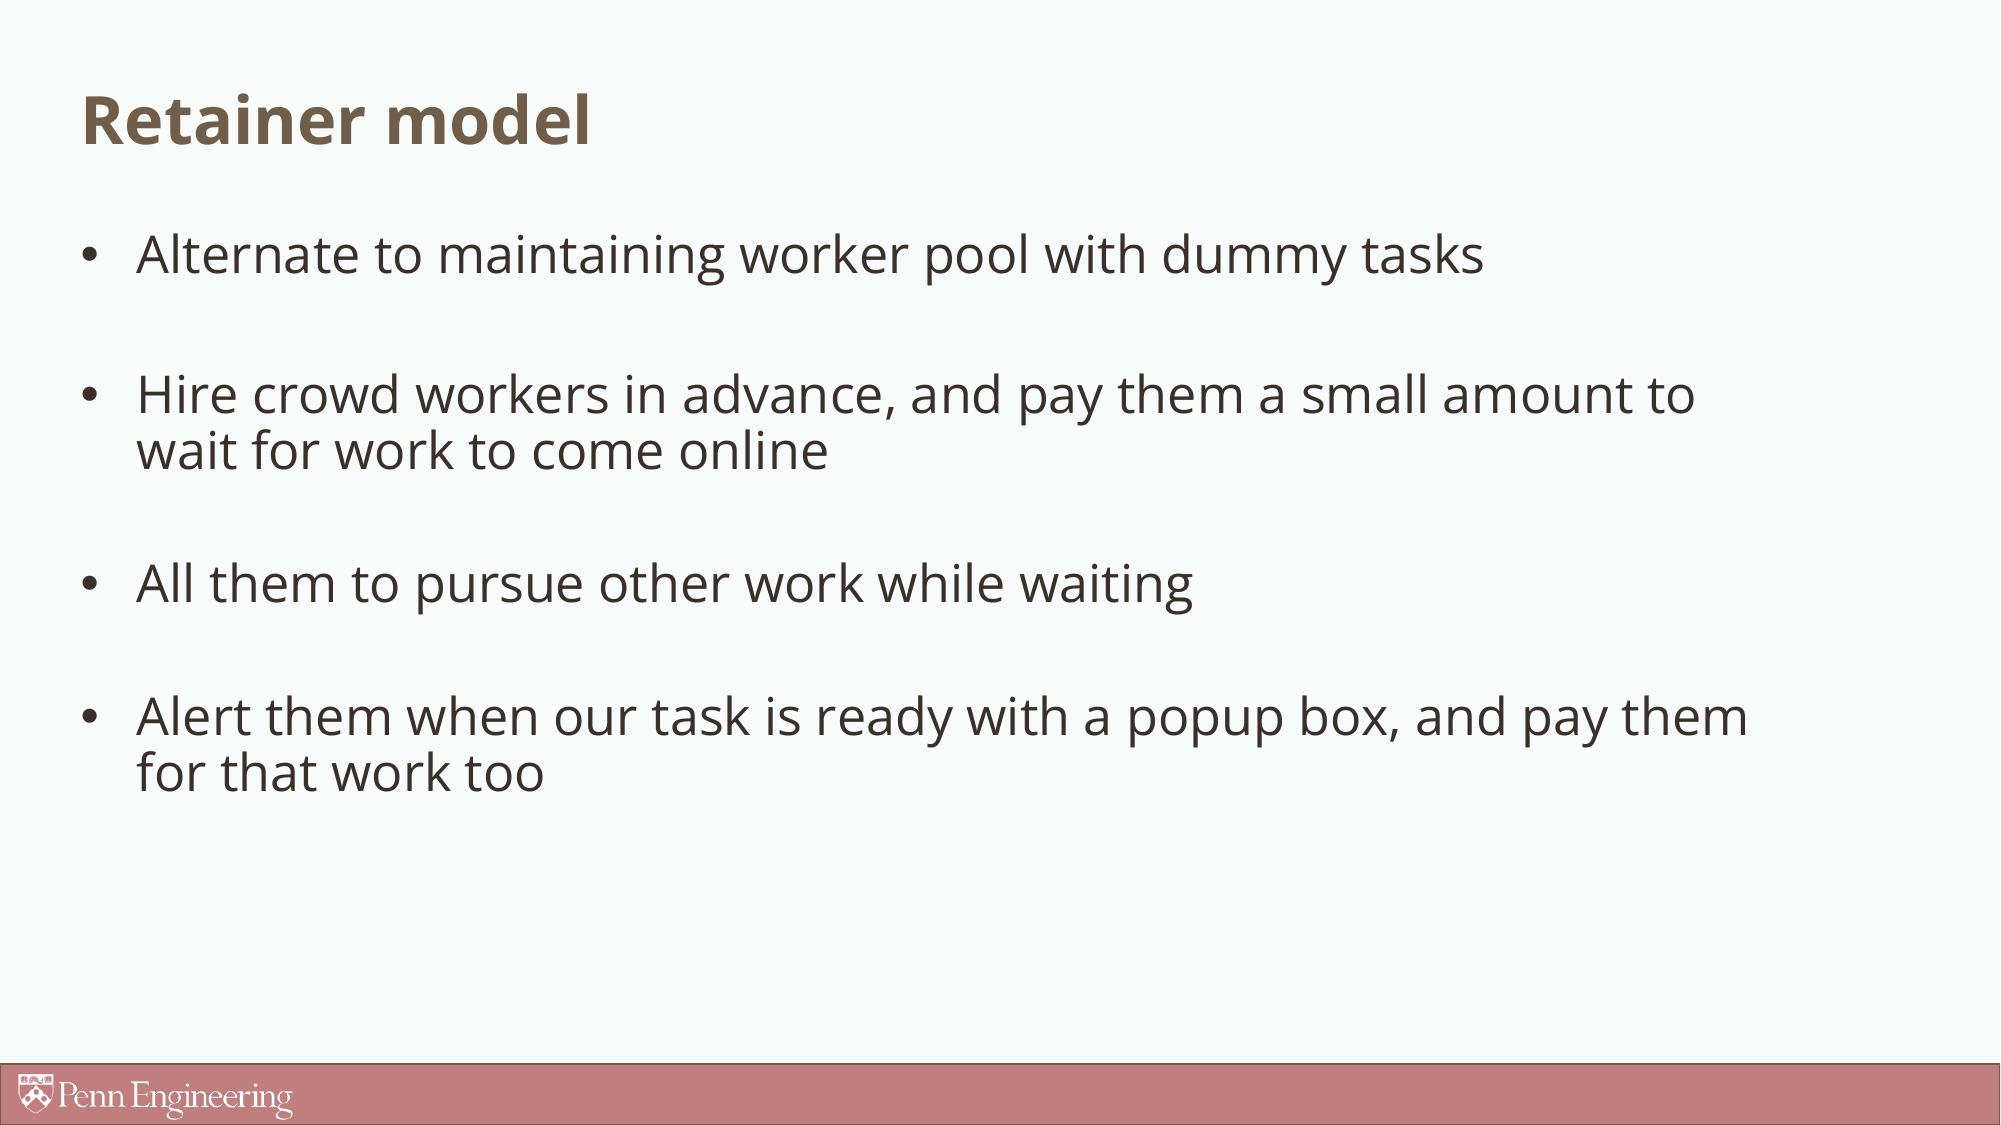

# Retainer model
Alternate to maintaining worker pool with dummy tasks
Hire crowd workers in advance, and pay them a small amount to wait for work to come online
All them to pursue other work while waiting
Alert them when our task is ready with a popup box, and pay them for that work too